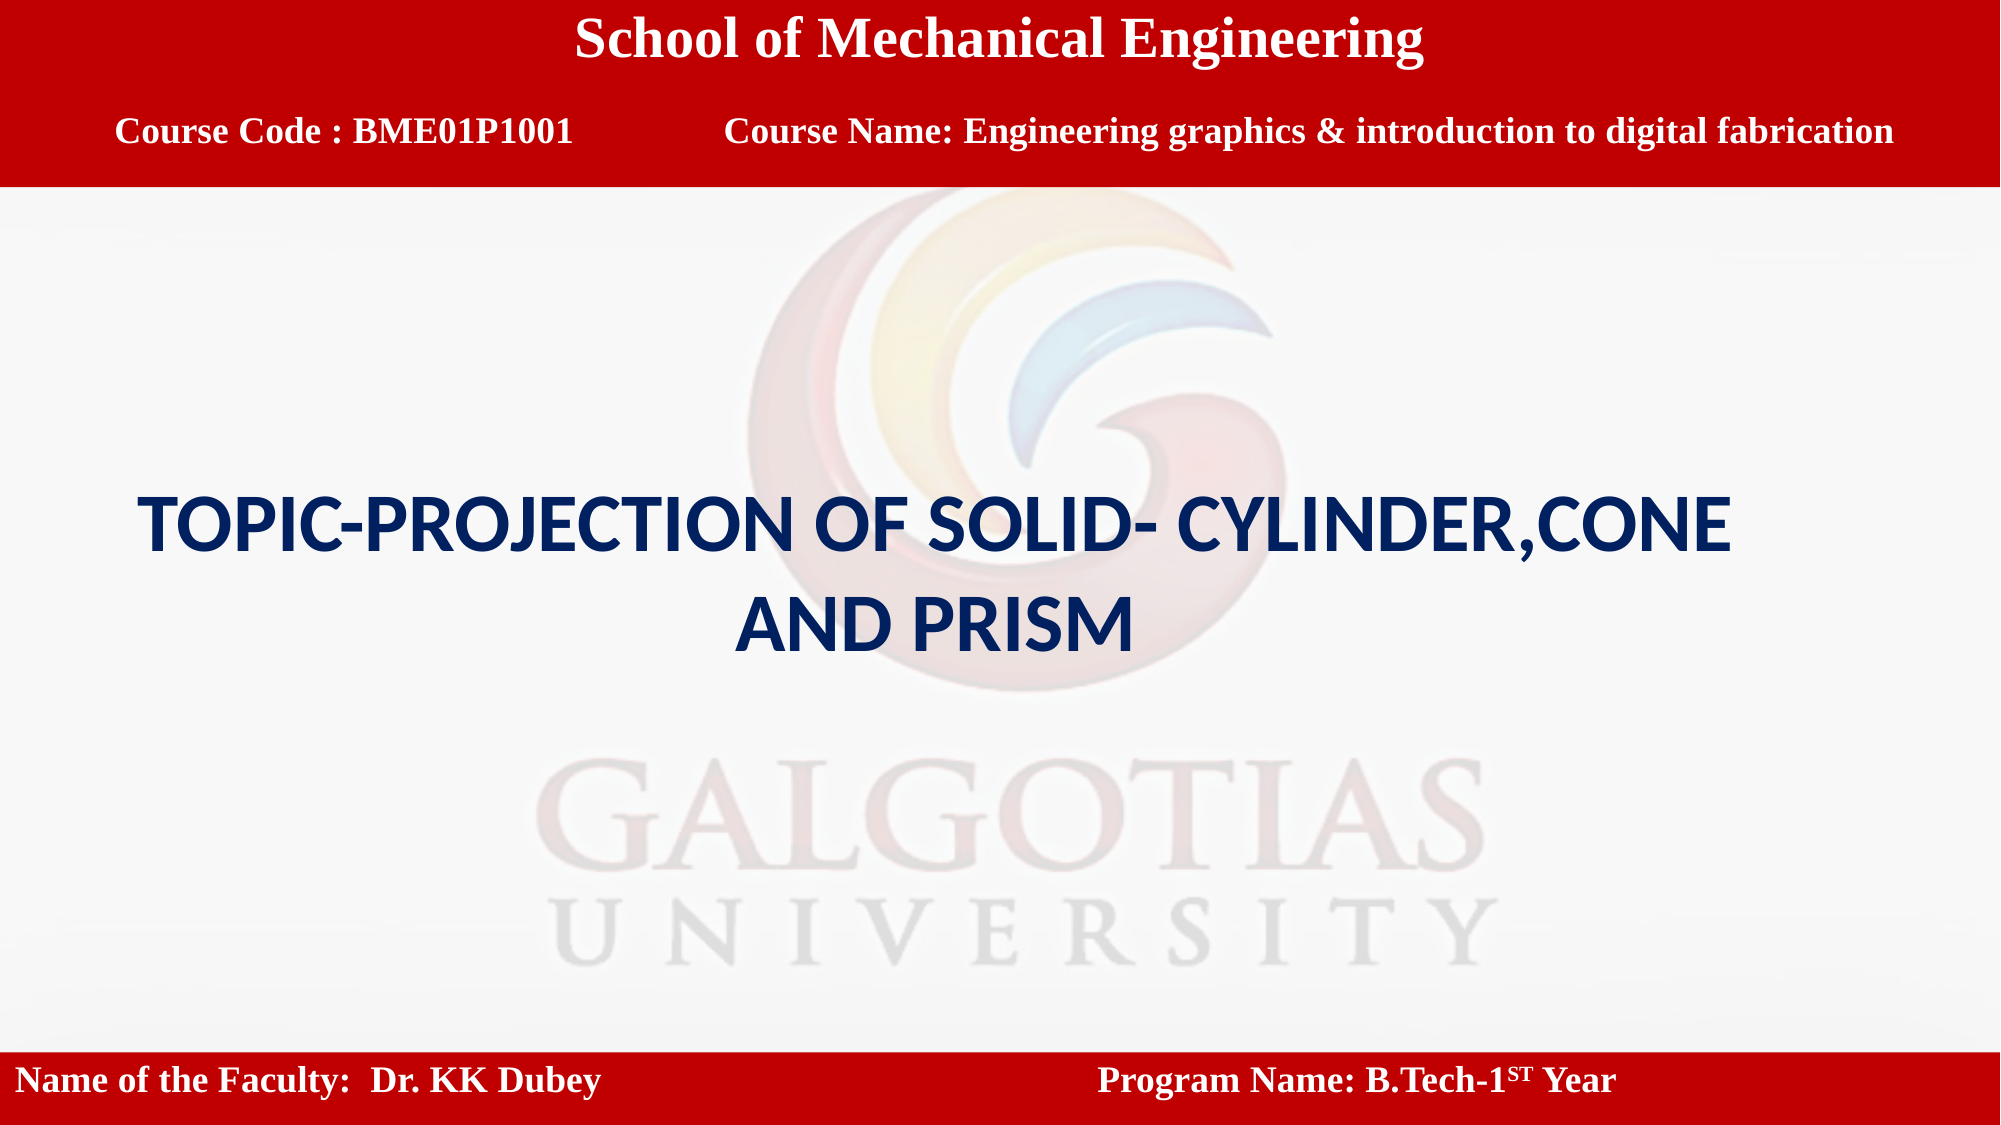

School of Mechanical Engineering
 Course Code : BME01P1001	  Course Name: Engineering graphics & introduction to digital fabrication

TOPIC-PROJECTION OF SOLID- CYLINDER,CONE AND PRISM
Name of the Faculty:  Dr. KK Dubey 		                                   Program Name: B.Tech-1ST Year